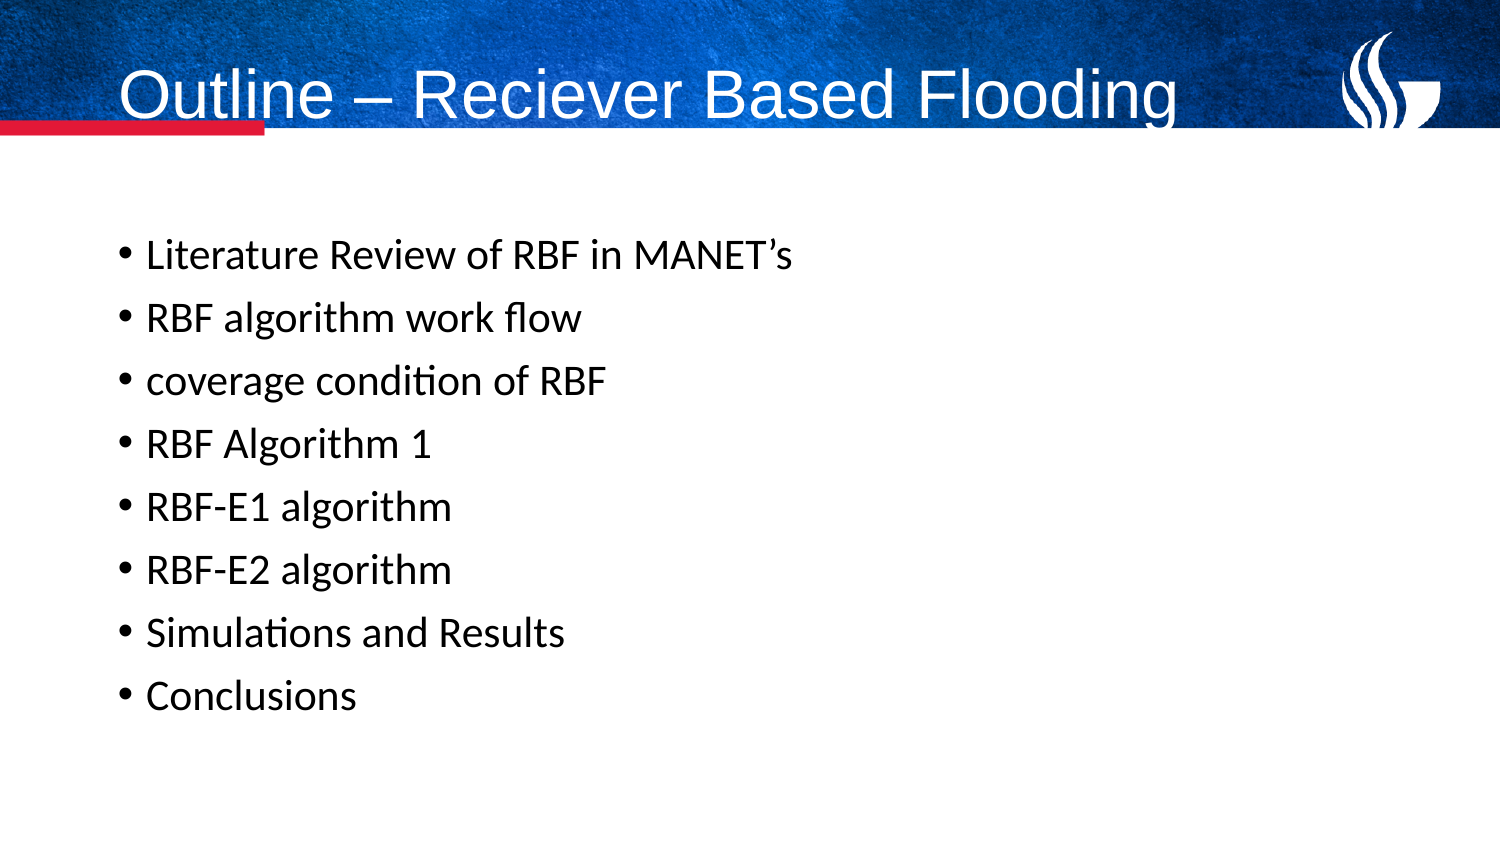

# Outline – Reciever Based Flooding
Literature Review of RBF in MANET’s
RBF algorithm work flow
coverage condition of RBF
RBF Algorithm 1
RBF-E1 algorithm
RBF-E2 algorithm
Simulations and Results
Conclusions